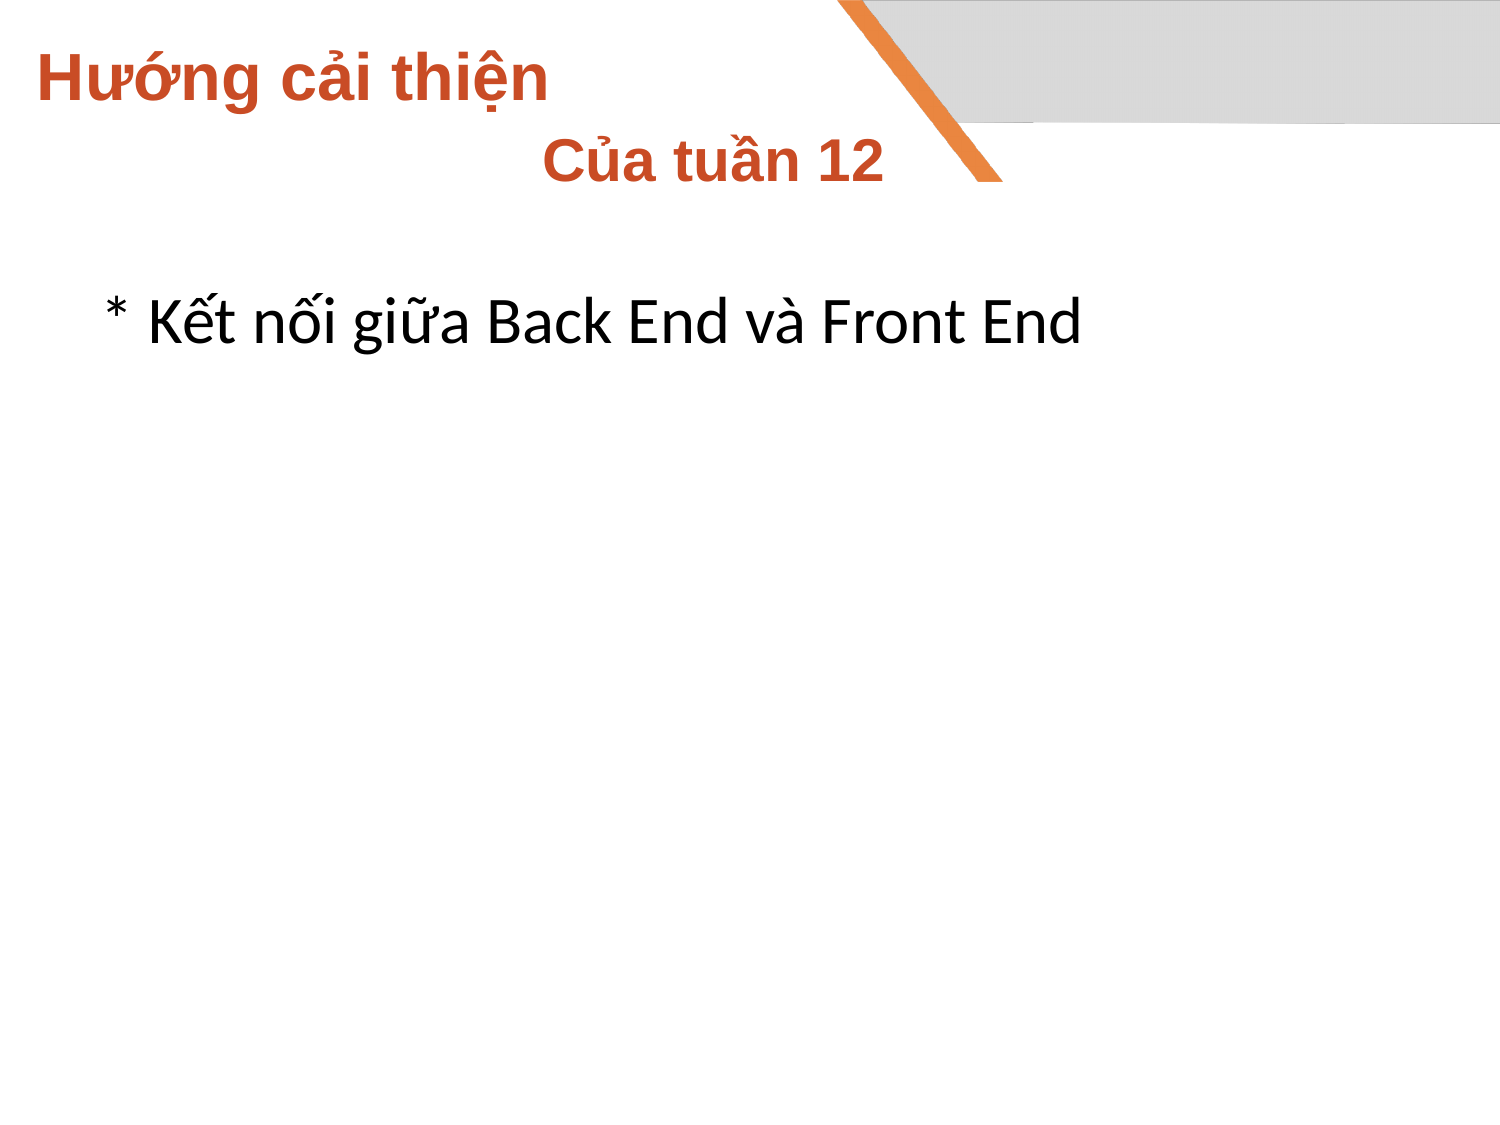

Hướng cải thiện
Của tuần 12
* Kết nối giữa Back End và Front End